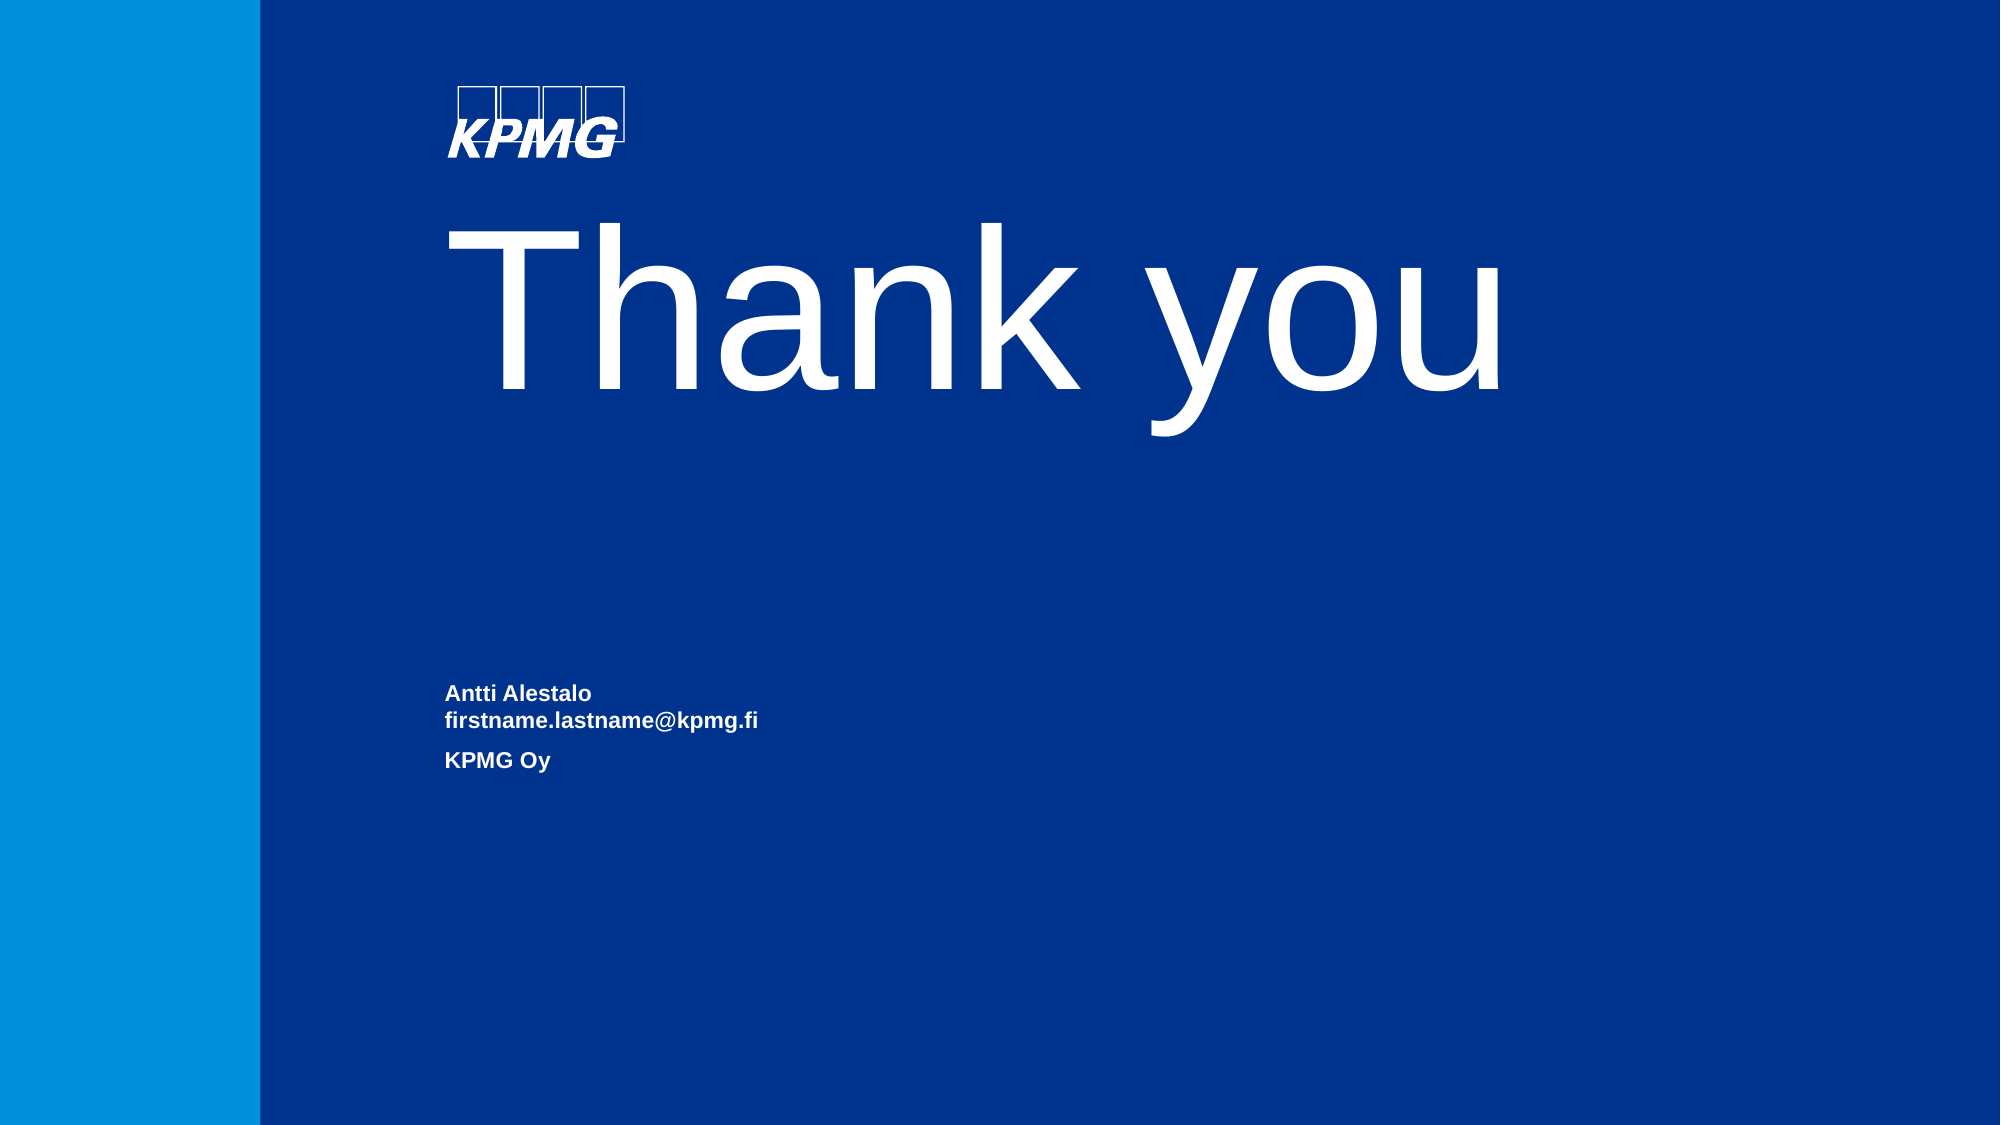

# Thank you
Antti Alestalo
firstname.lastname@kpmg.fi
KPMG Oy